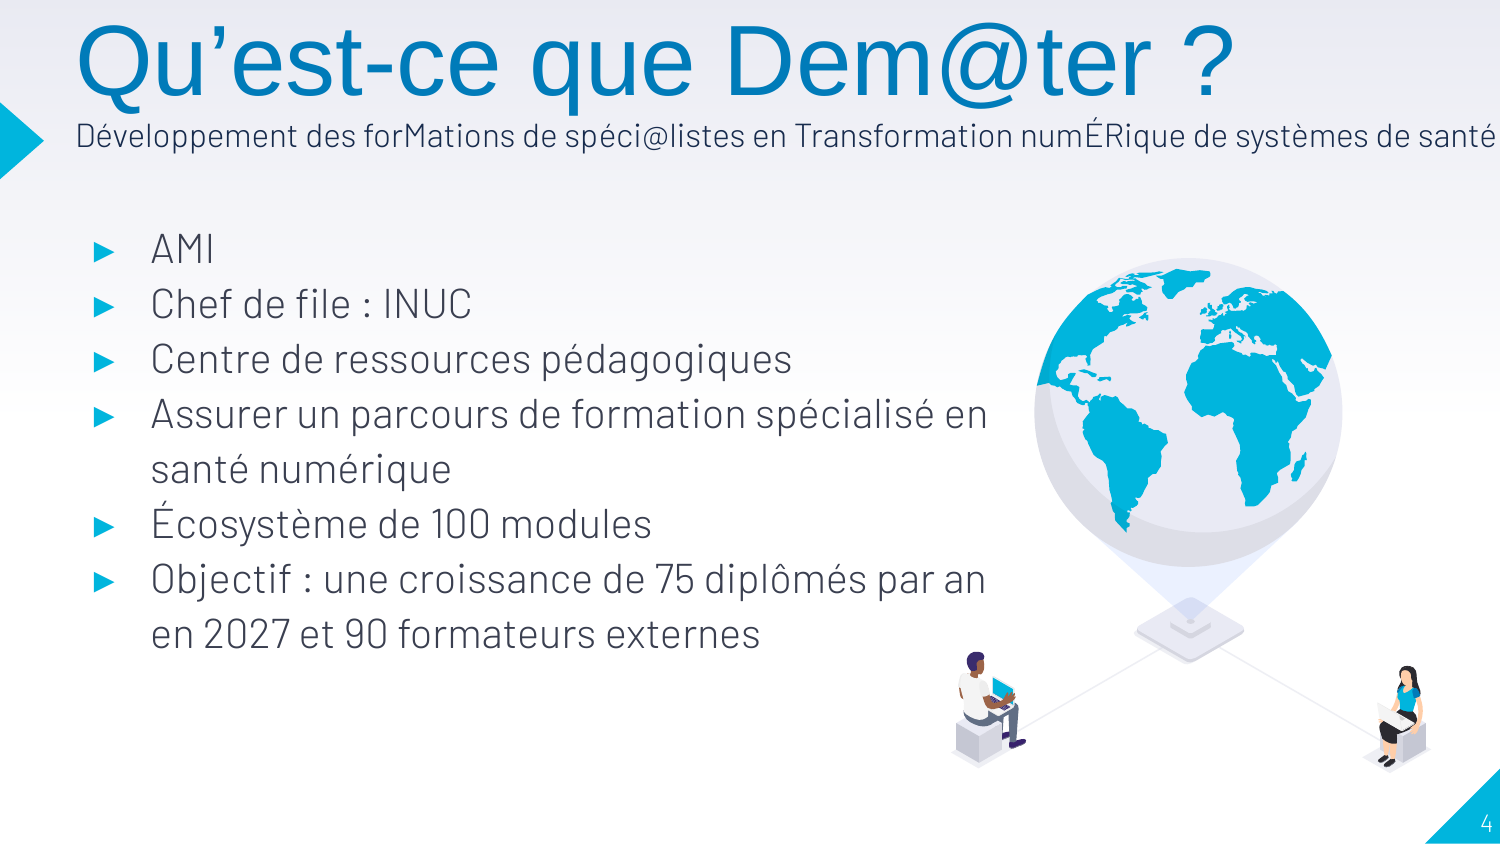

# Qu’est-ce que Dem@ter ?
Développement des forMations de spéci@listes en Transformation numÉRique de systèmes de santé
AMI
Chef de file : INUC
Centre de ressources pédagogiques
Assurer un parcours de formation spécialisé en santé numérique
Écosystème de 100 modules
Objectif : une croissance de 75 diplômés par an en 2027 et 90 formateurs externes

4